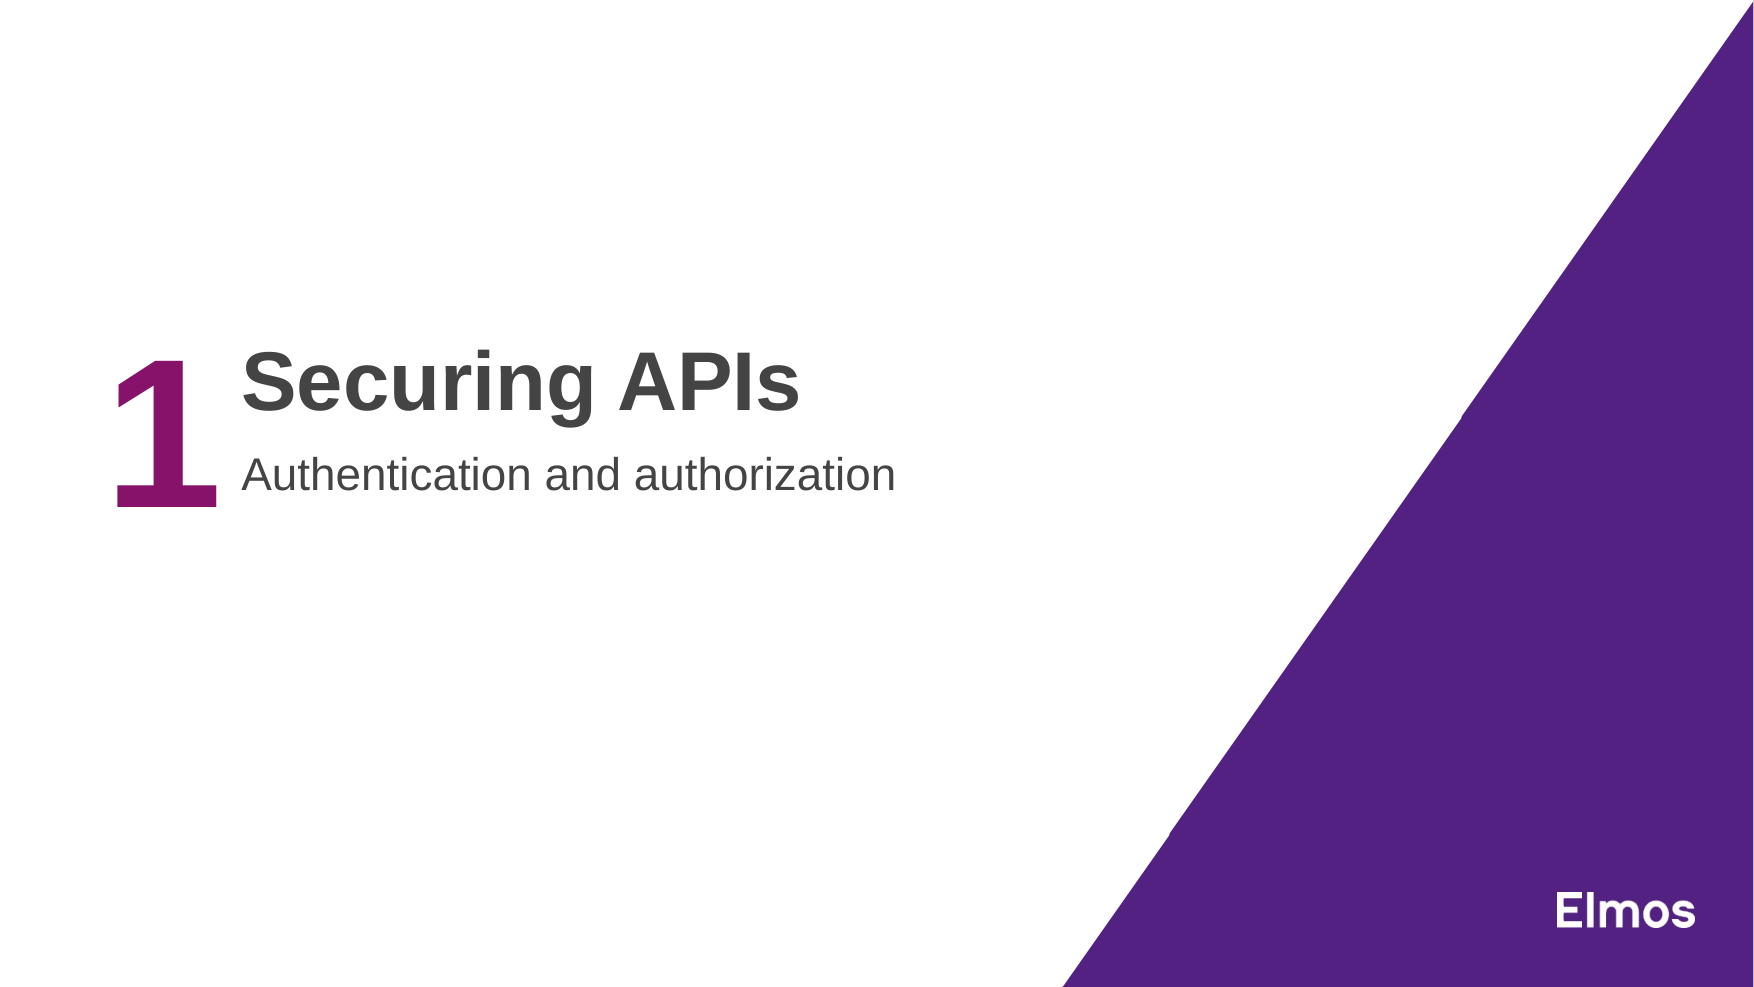

# Securing APIs
1
Authentication and authorization